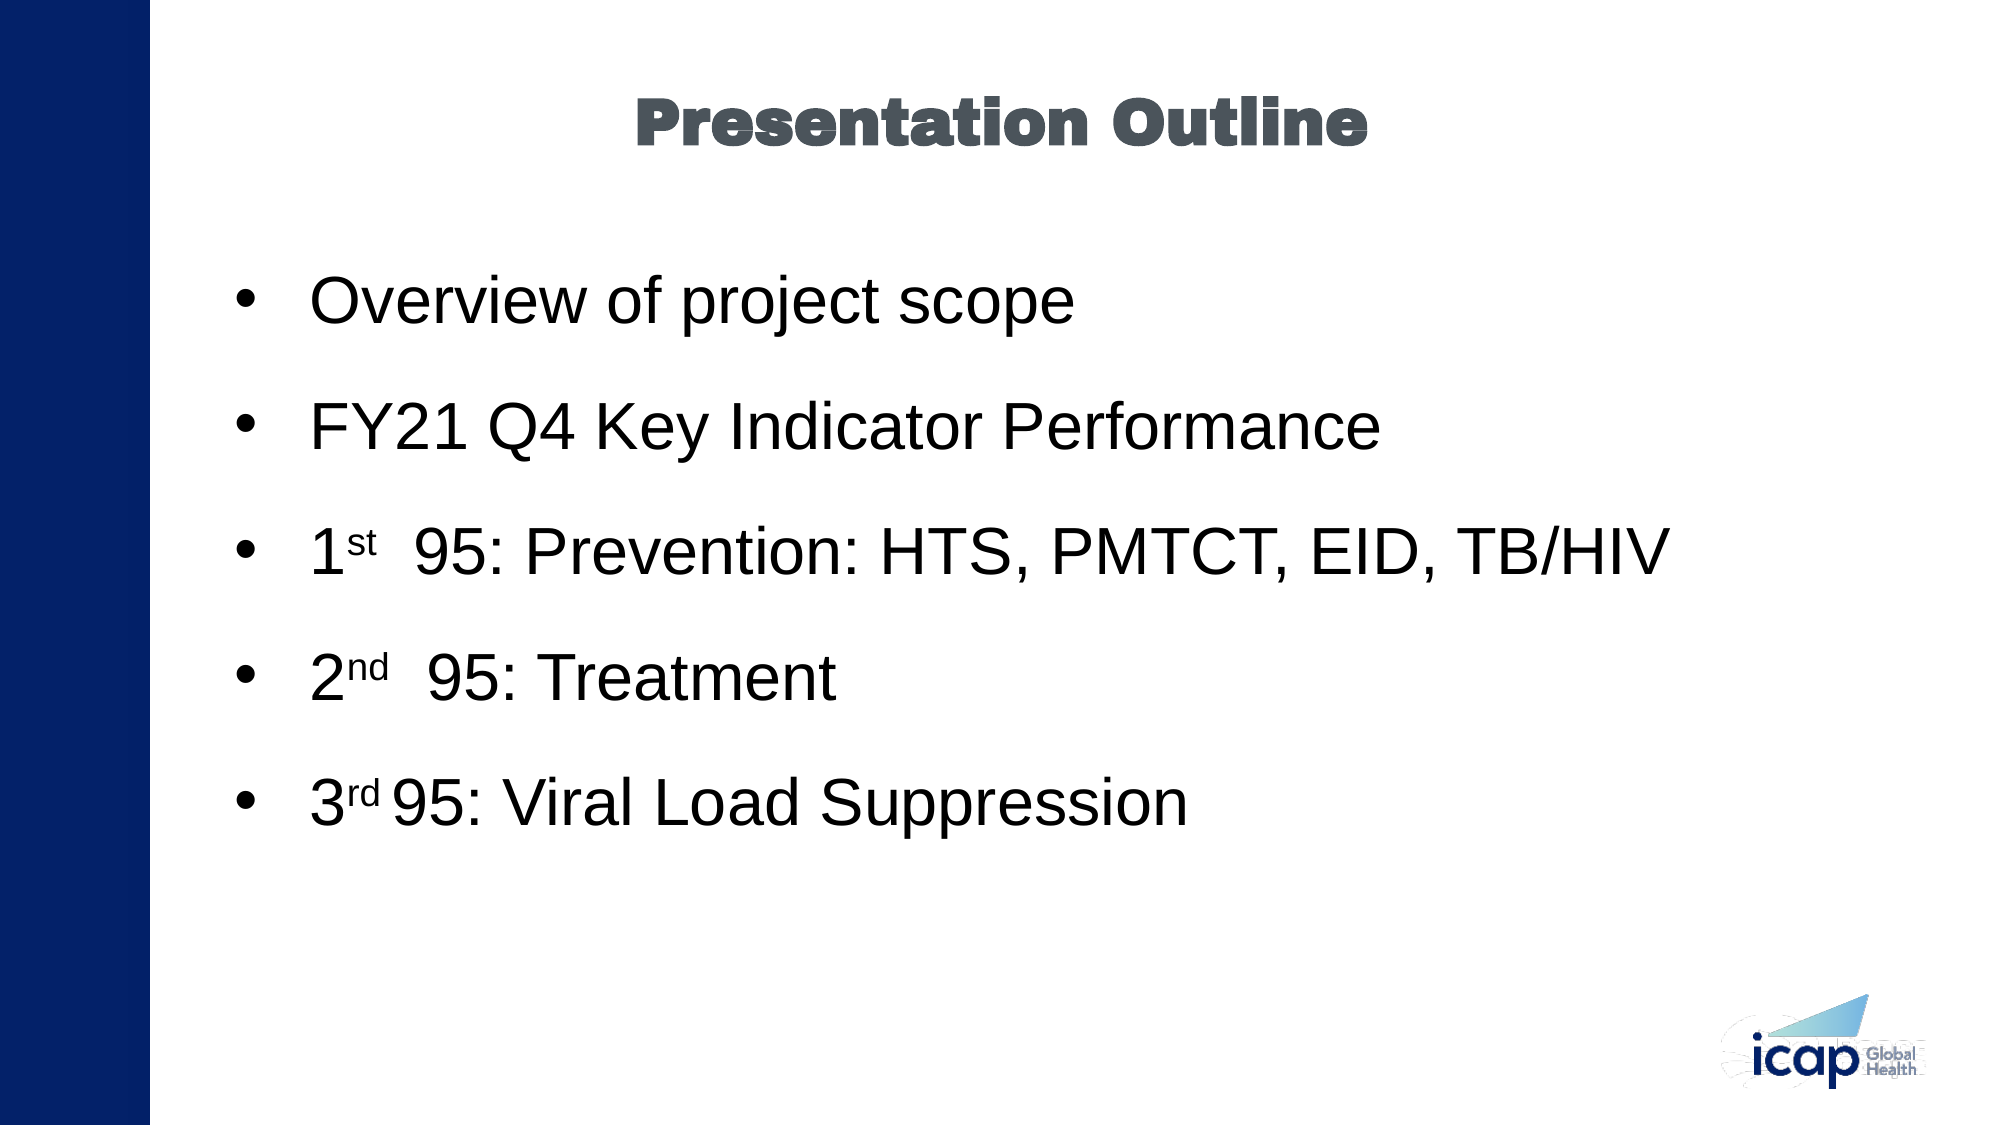

# Presentation Outline
Overview of project scope
FY21 Q4 Key Indicator Performance
1st  95: Prevention: HTS, PMTCT, EID, TB/HIV
2nd  95: Treatment
3rd 95: Viral Load Suppression